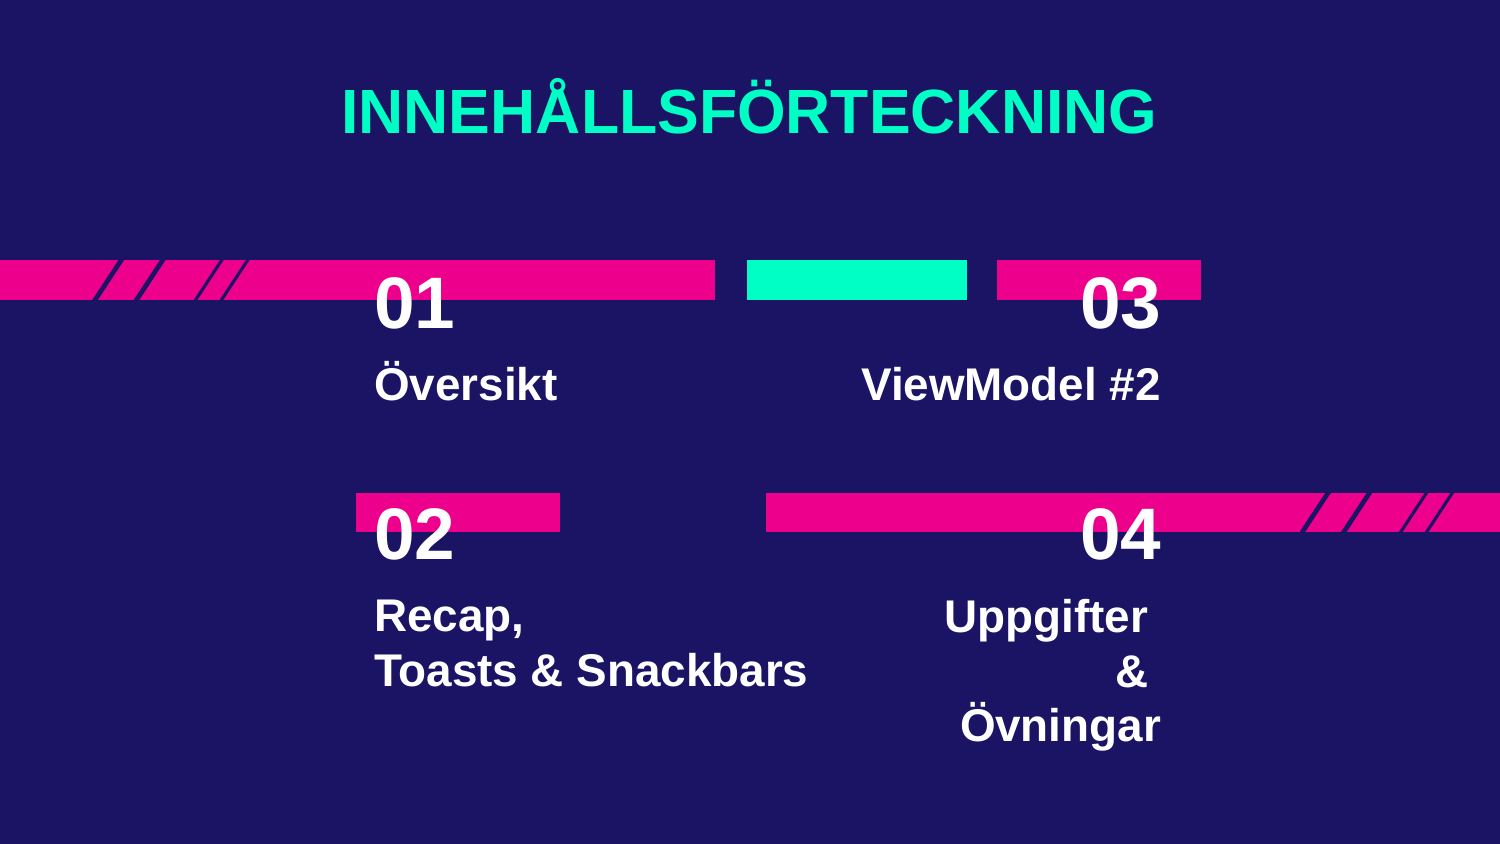

INNEHÅLLSFÖRTECKNING
# 01
03
Översikt
ViewModel #2
02
04
Recap,
Toasts & Snackbars
Uppgifter
&
Övningar